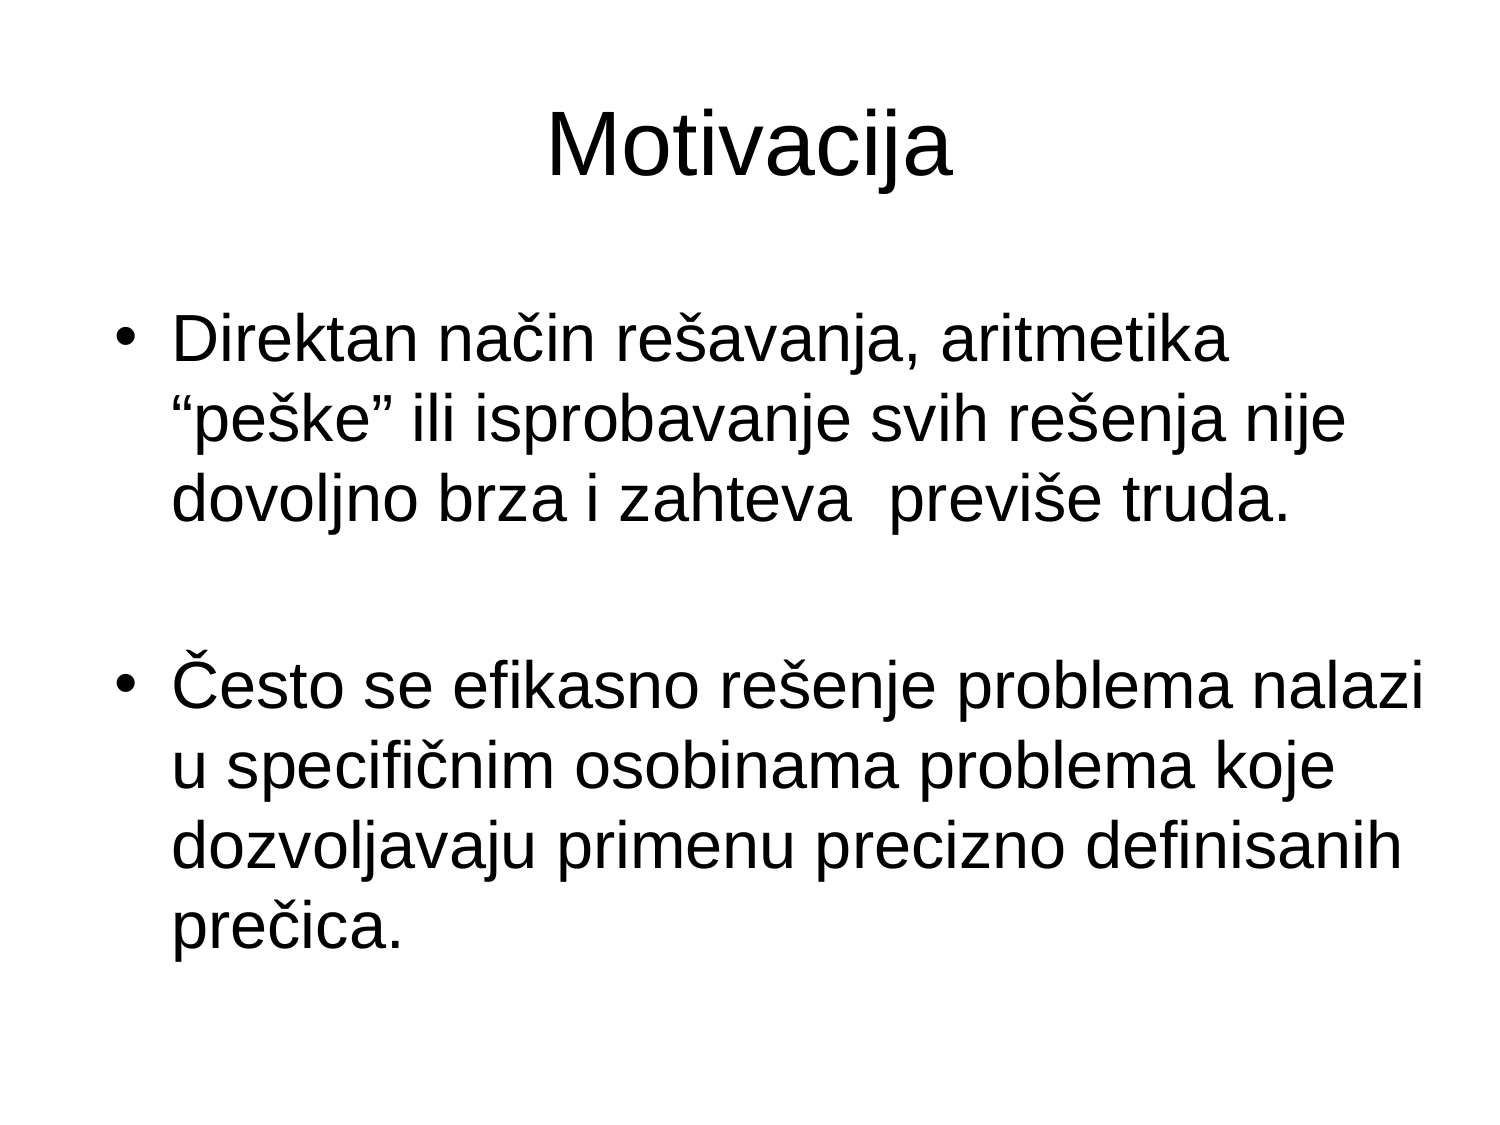

# Motivacija

Direktan način rešavanja, aritmetika “peške” ili isprobavanje svih rešenja nije dovoljno brza i zahteva  previše truda.

Često se efikasno rešenje problema nalazi u specifičnim osobinama problema koje dozvoljavaju primenu precizno definisanih prečica.